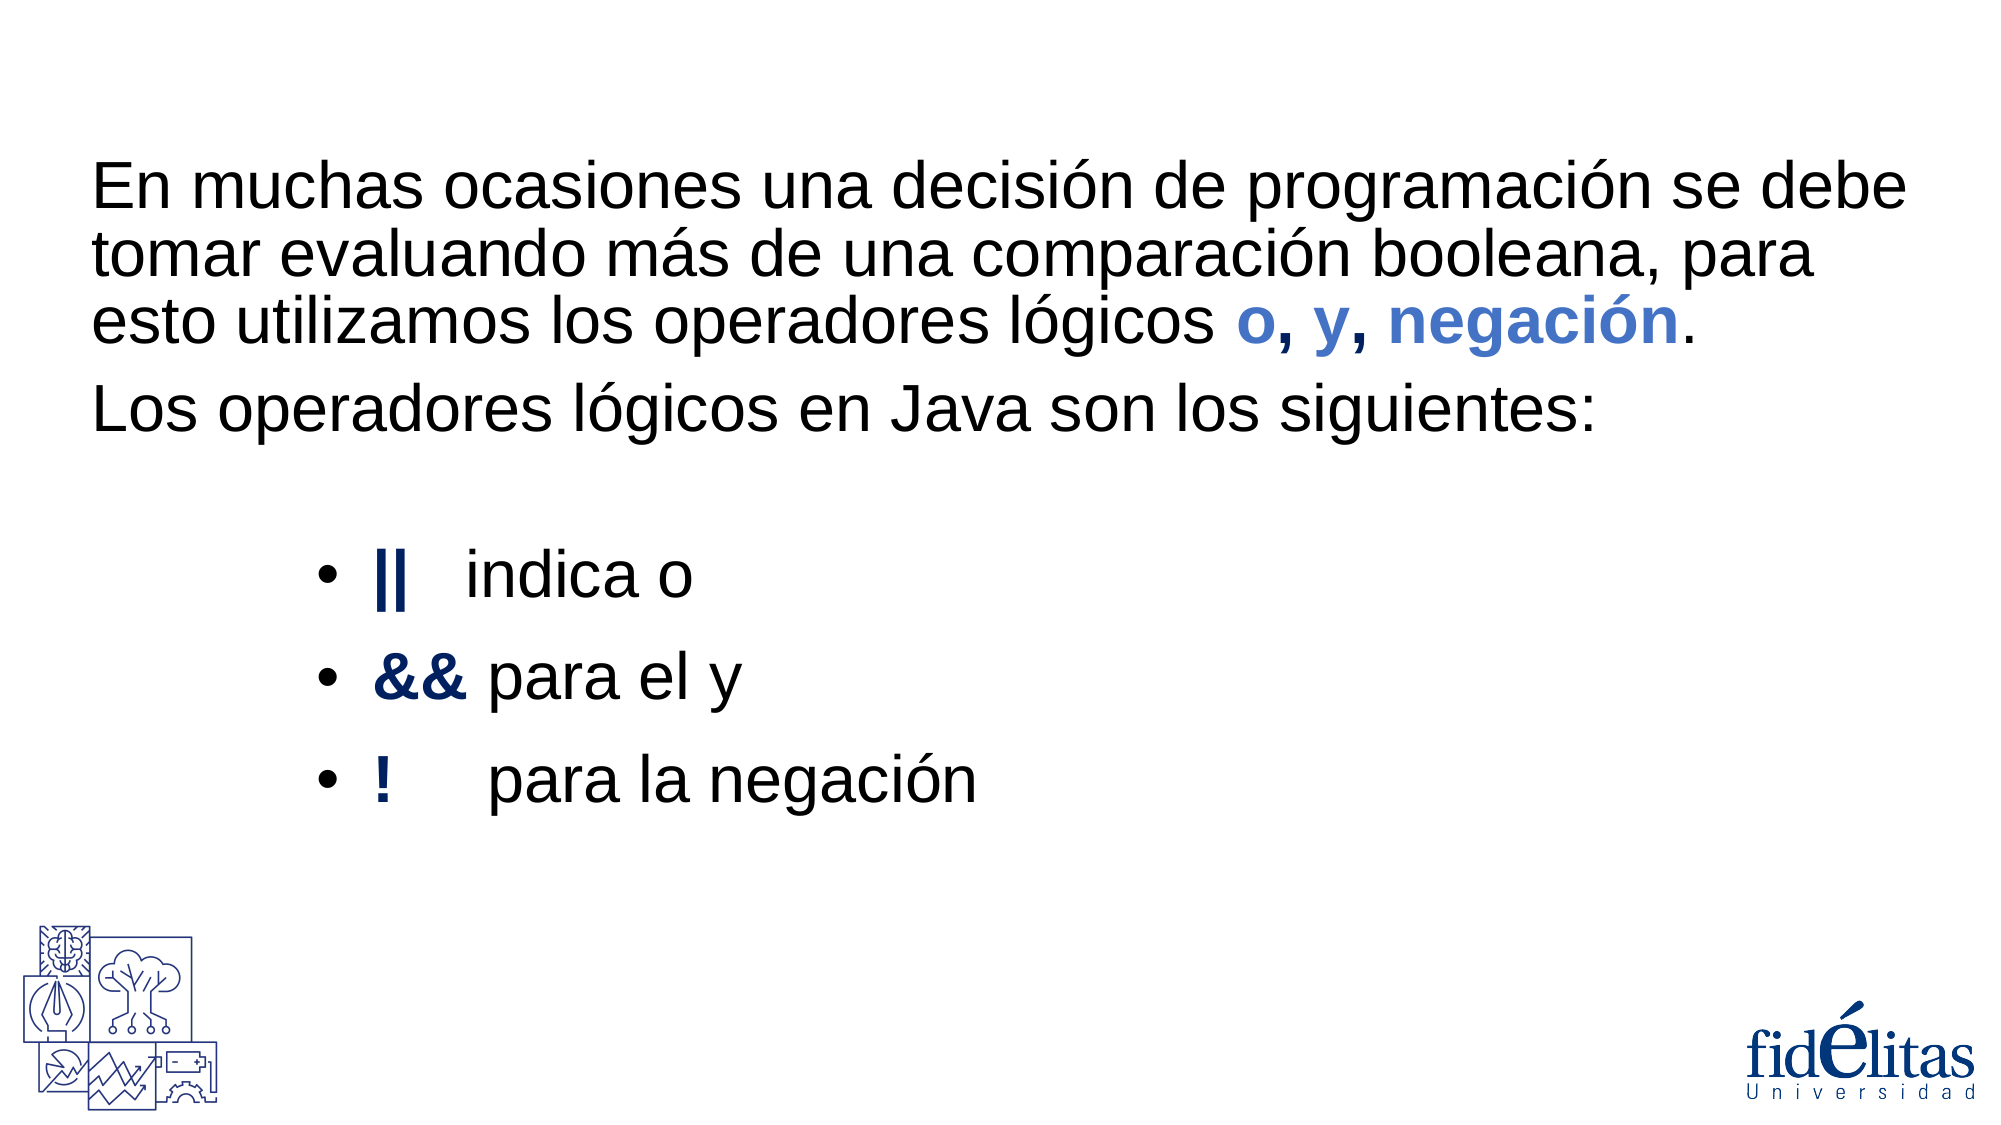

En muchas ocasiones una decisión de programación se debe tomar evaluando más de una comparación booleana, para esto utilizamos los operadores lógicos o, y, negación.
Los operadores lógicos en Java son los siguientes:

 ||   indica o
 && para el y
 !     para la negación